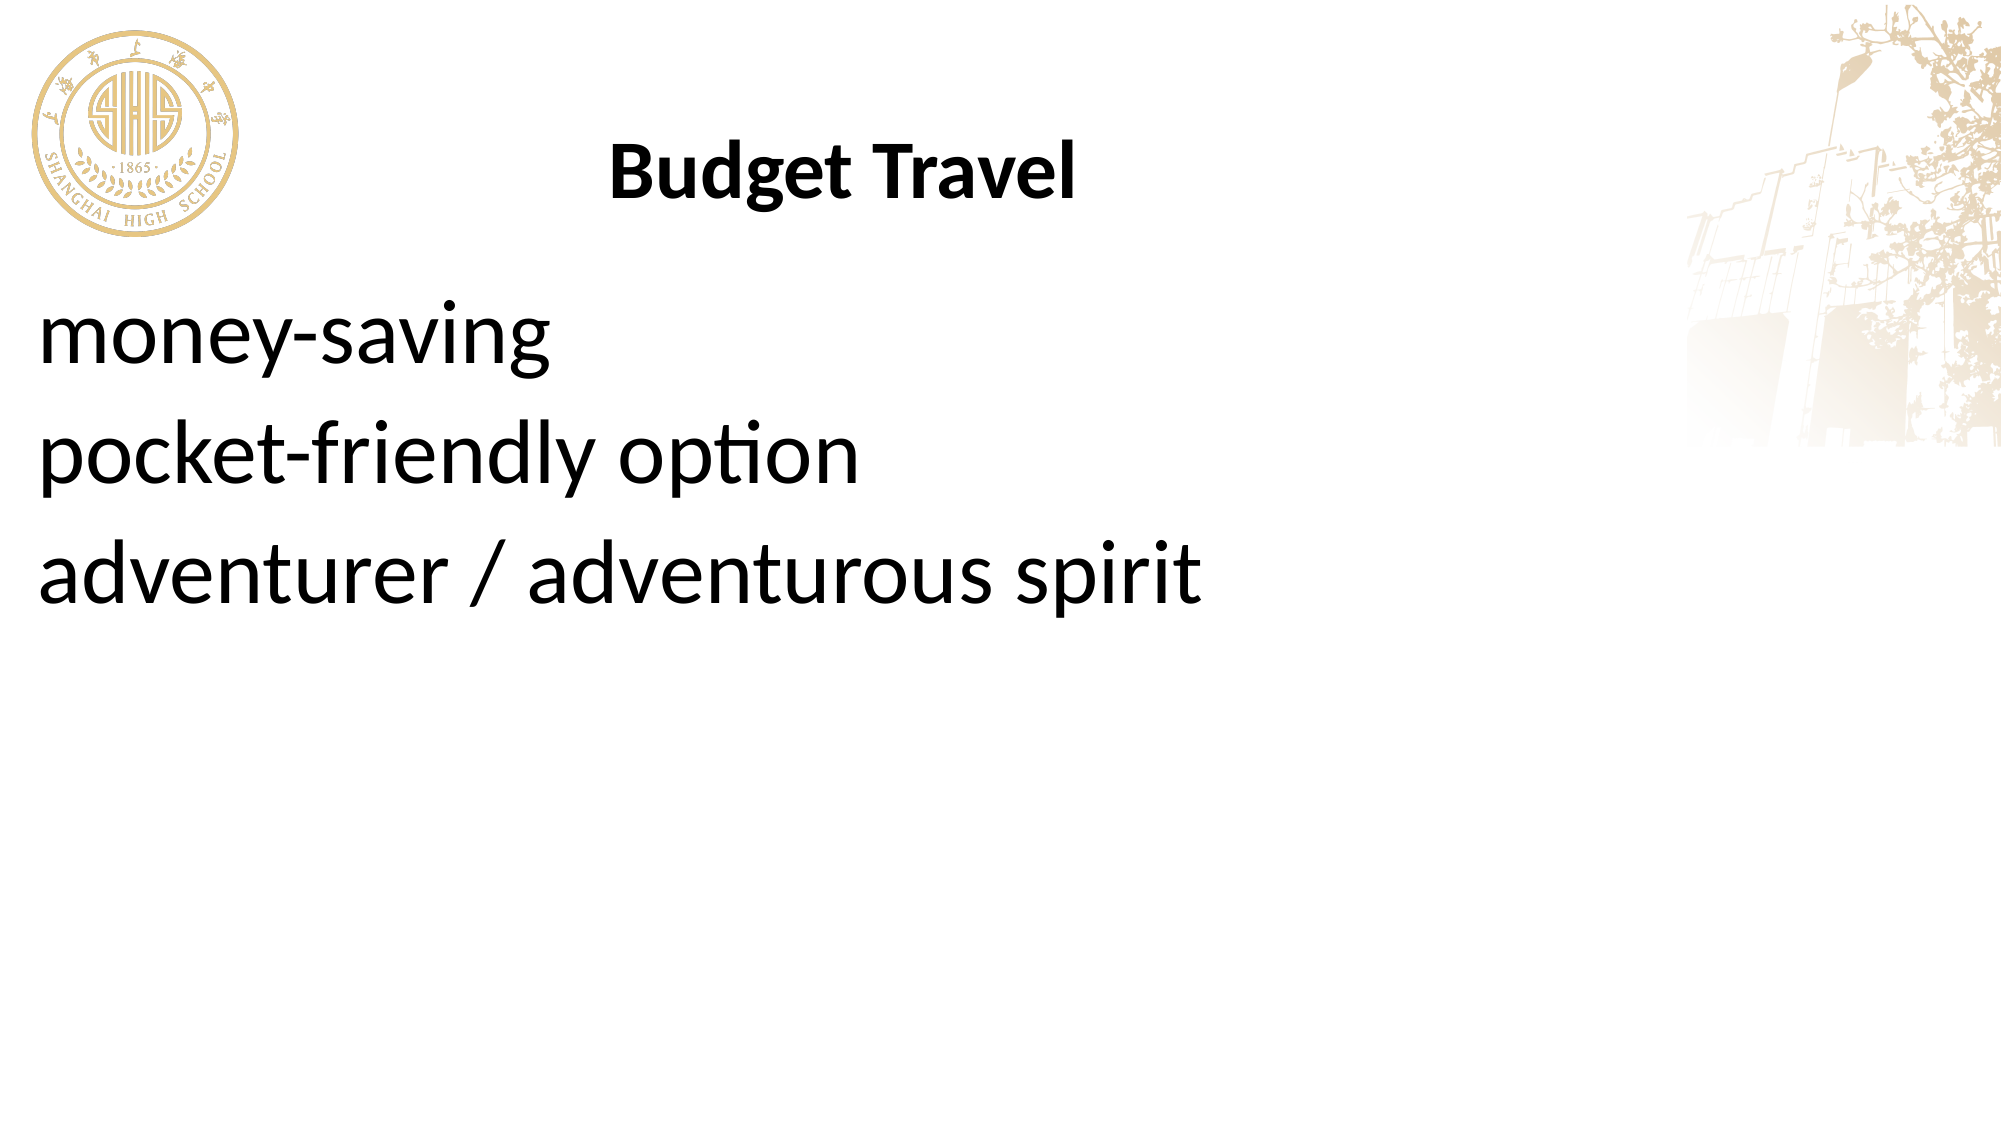

# Budget Travel
money-saving
pocket-friendly option
adventurer / adventurous spirit